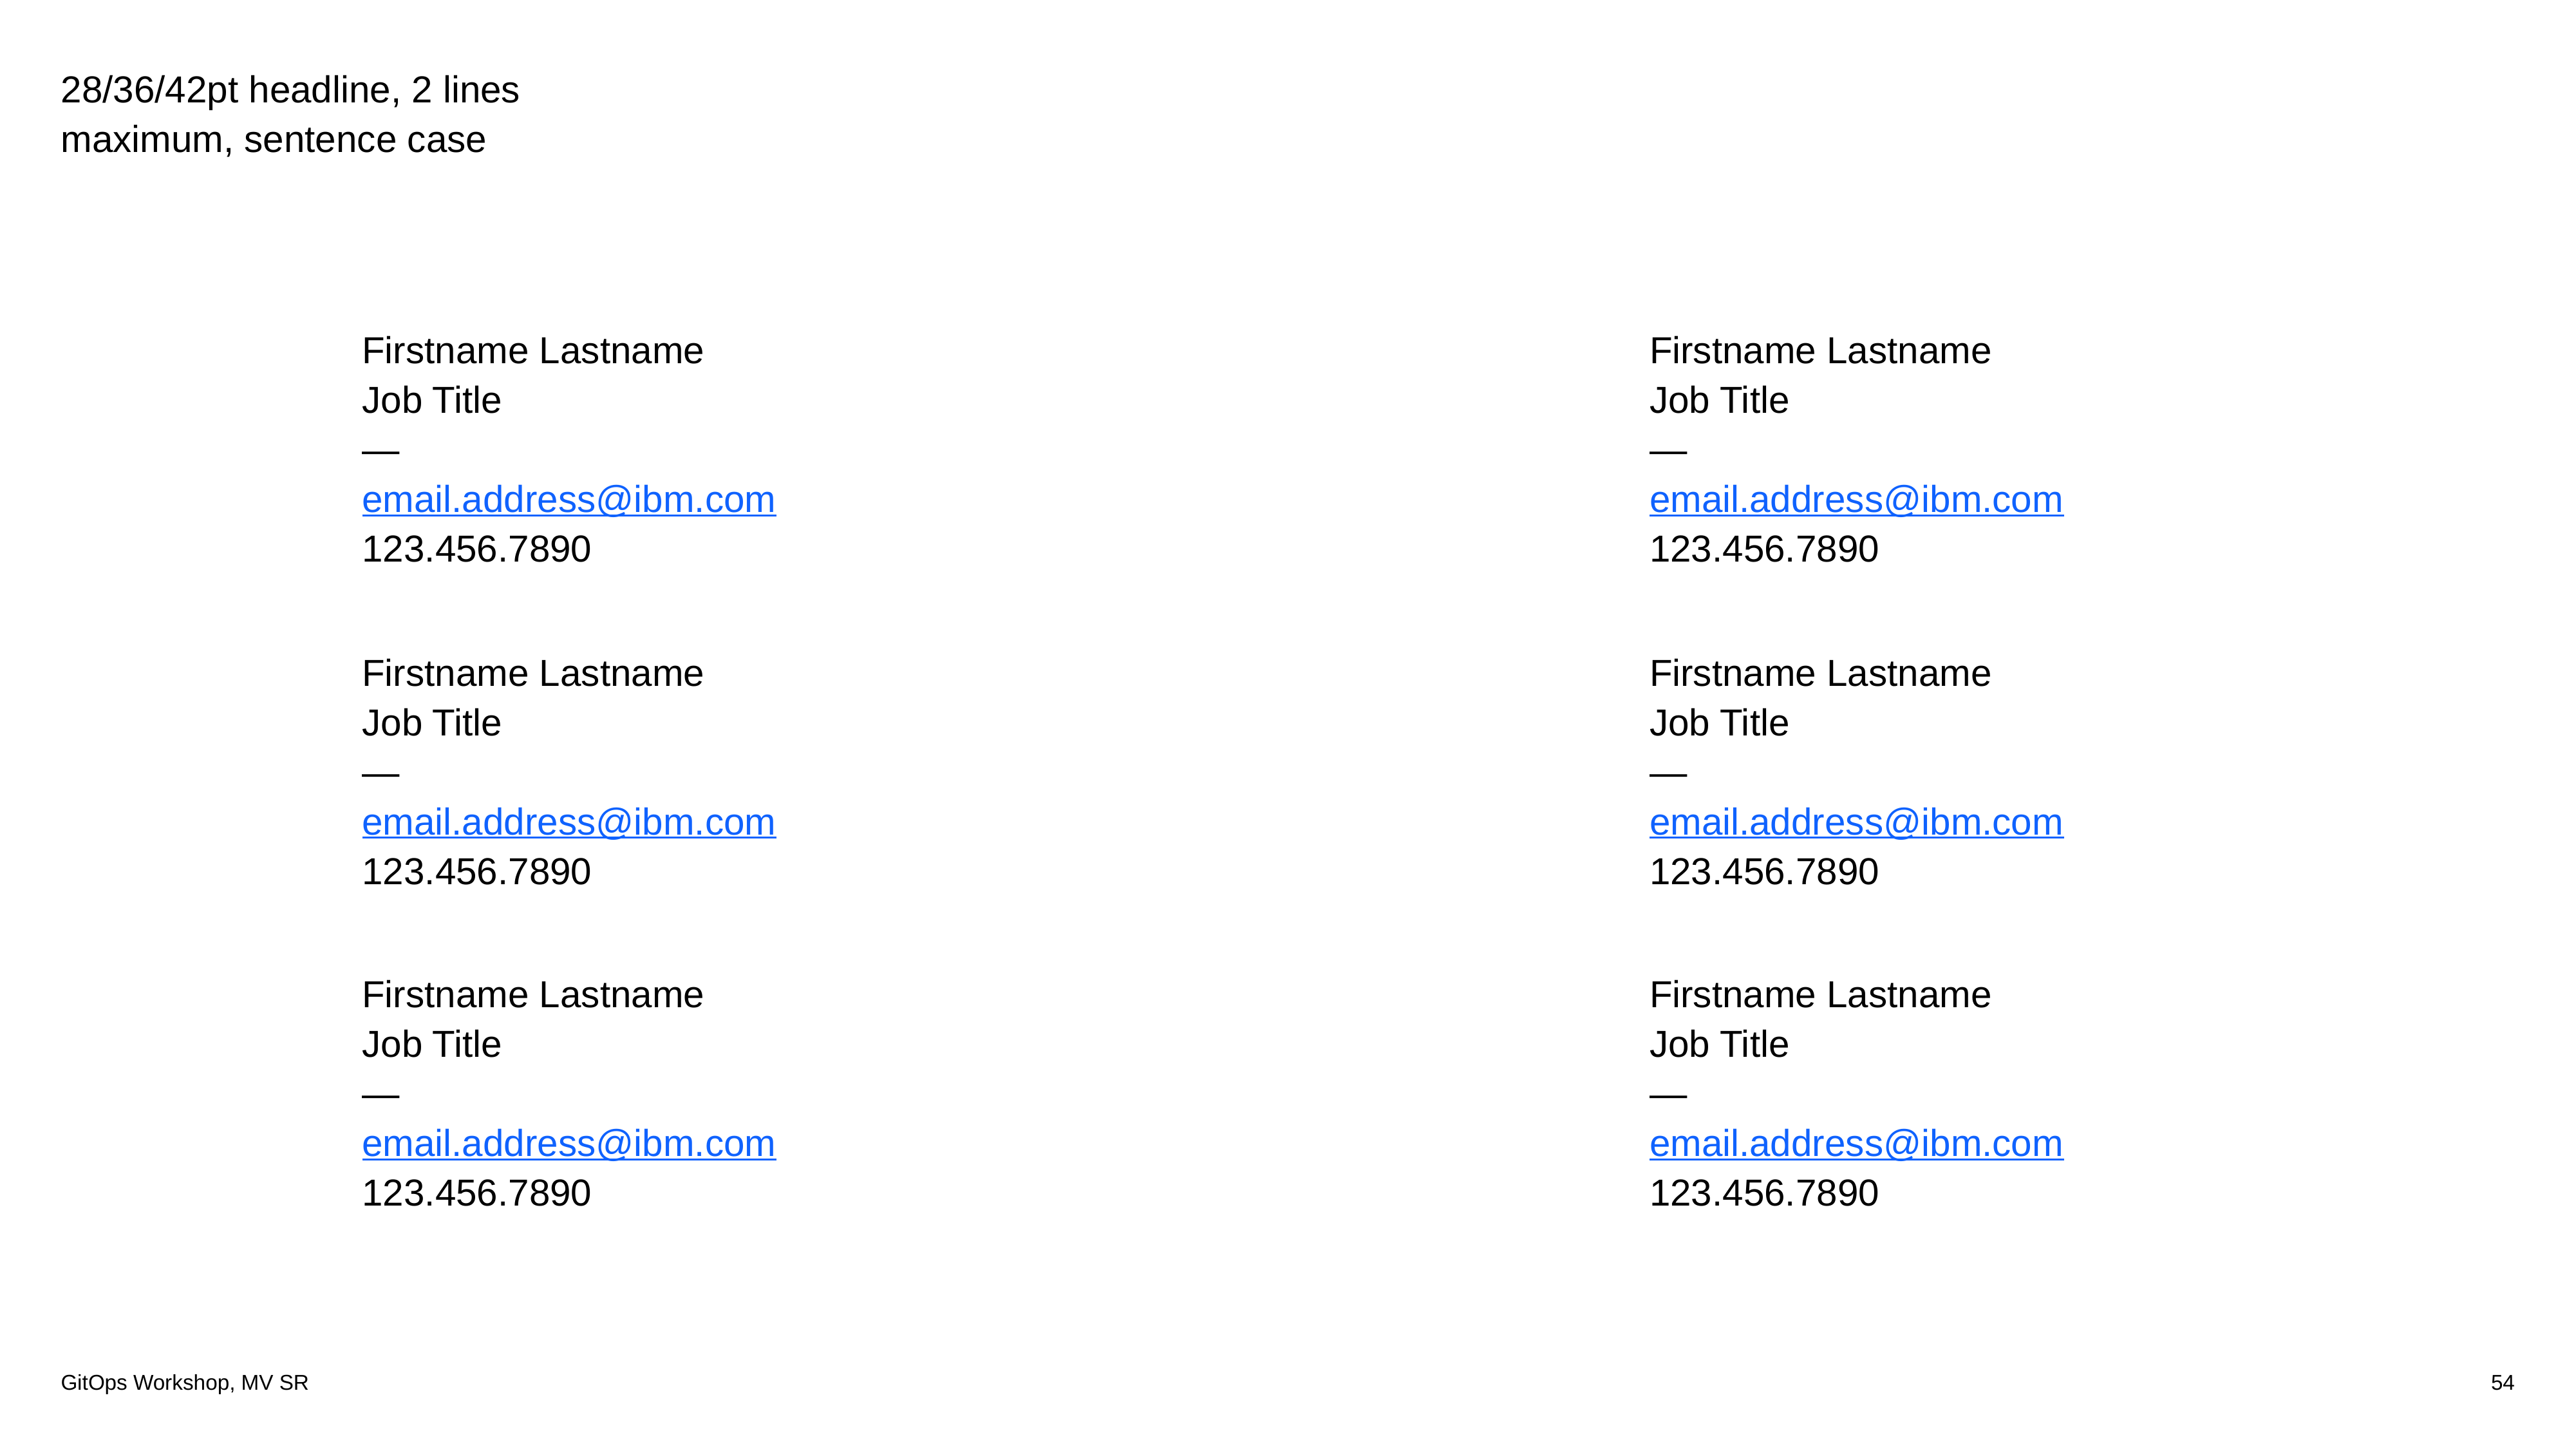

# 28/36/42pt headline, 2 lines maximum, sentence case

Firstname Lastname
Job Title
—
email.address@ibm.com
123.456.7890

Firstname Lastname
Job Title
—
email.address@ibm.com
123.456.7890

Firstname Lastname
Job Title
—
email.address@ibm.com
123.456.7890

Firstname Lastname
Job Title
—
email.address@ibm.com
123.456.7890

Firstname Lastname
Job Title
—
email.address@ibm.com
123.456.7890

Firstname Lastname
Job Title
—
email.address@ibm.com
123.456.7890
GitOps Workshop, MV SR
54